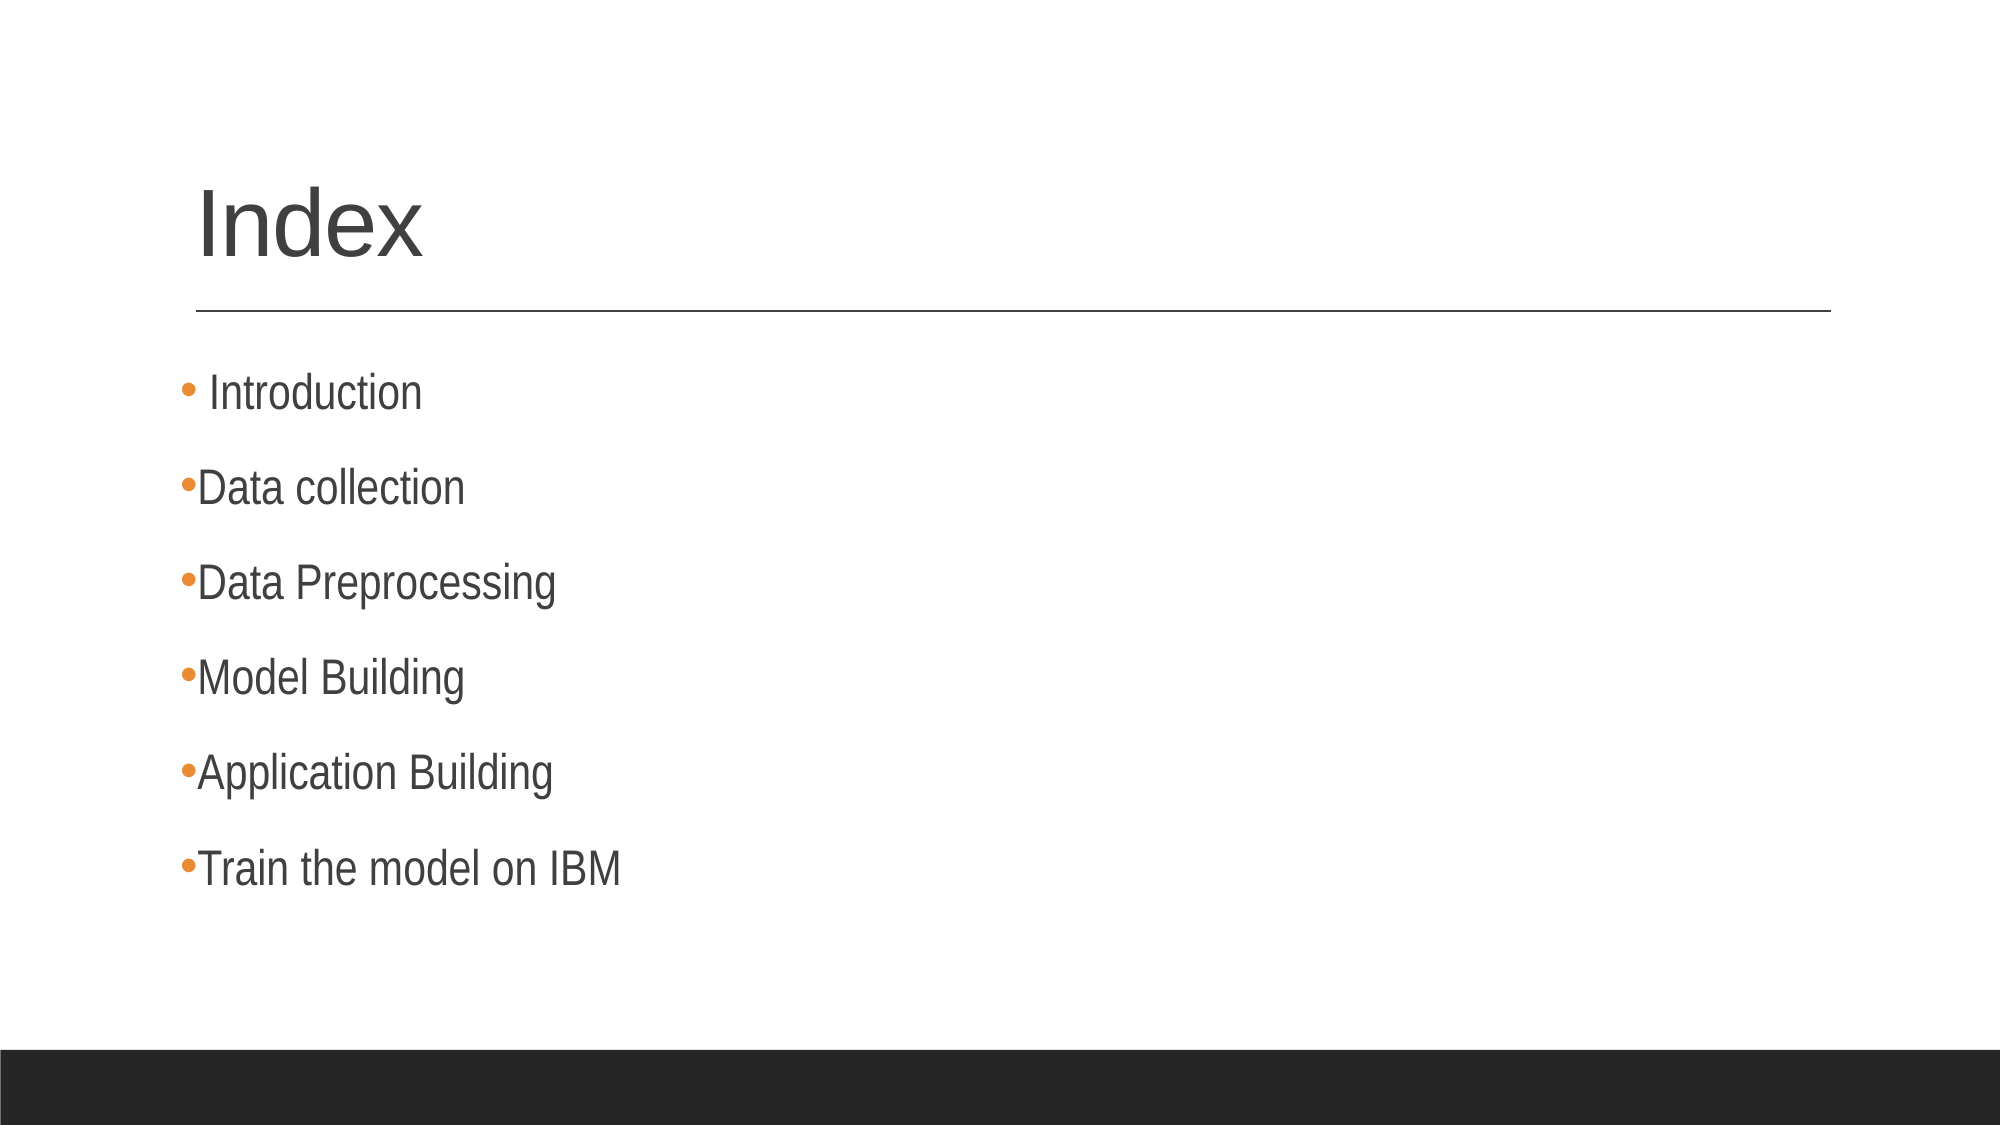

# Index
 Introduction
Data collection
Data Preprocessing
Model Building
Application Building
Train the model on IBM